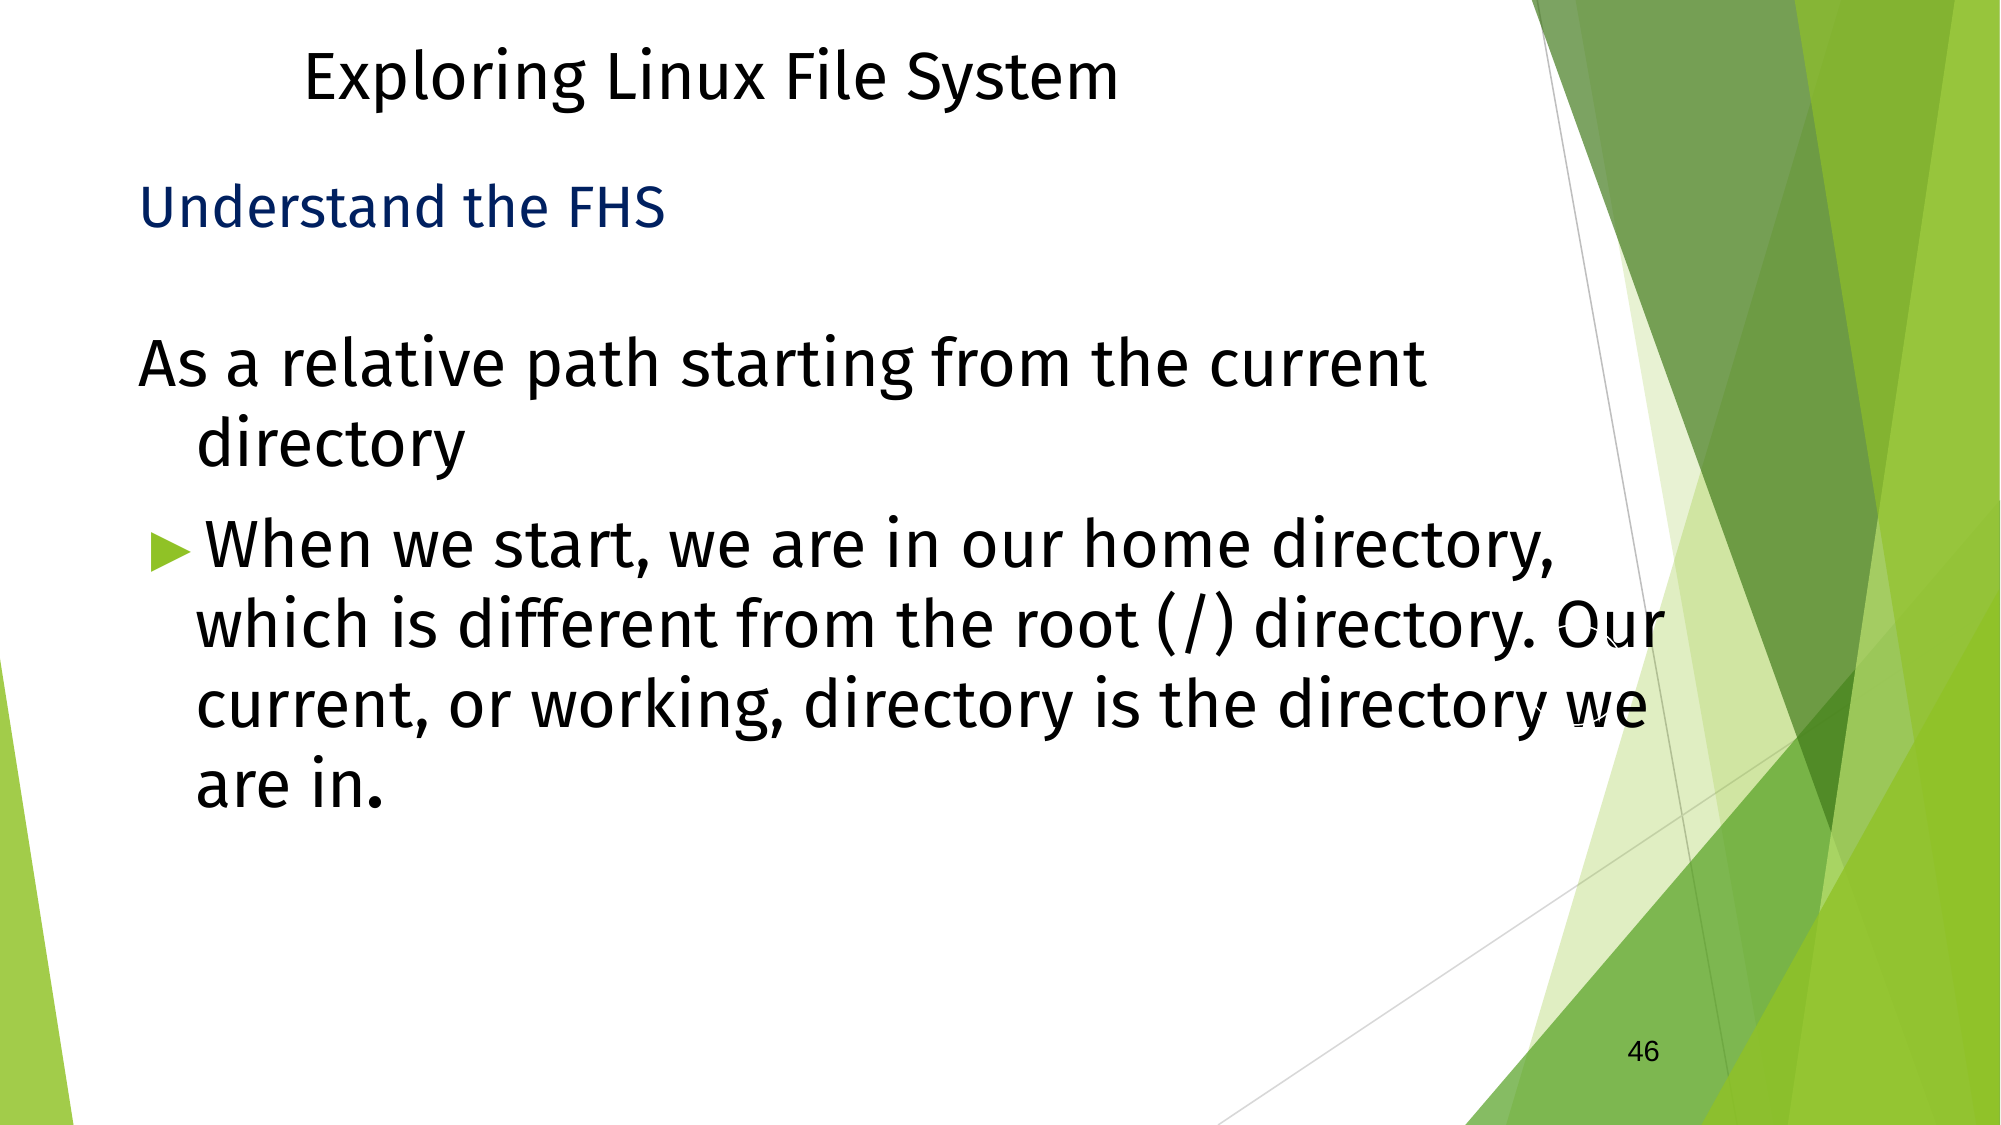

Exploring Linux File System
Understand the FHS

As a relative path starting from the current directory
When we start, we are in our home directory, which is different from the root (/) directory. Our current, or working, directory is the directory we are in.

46